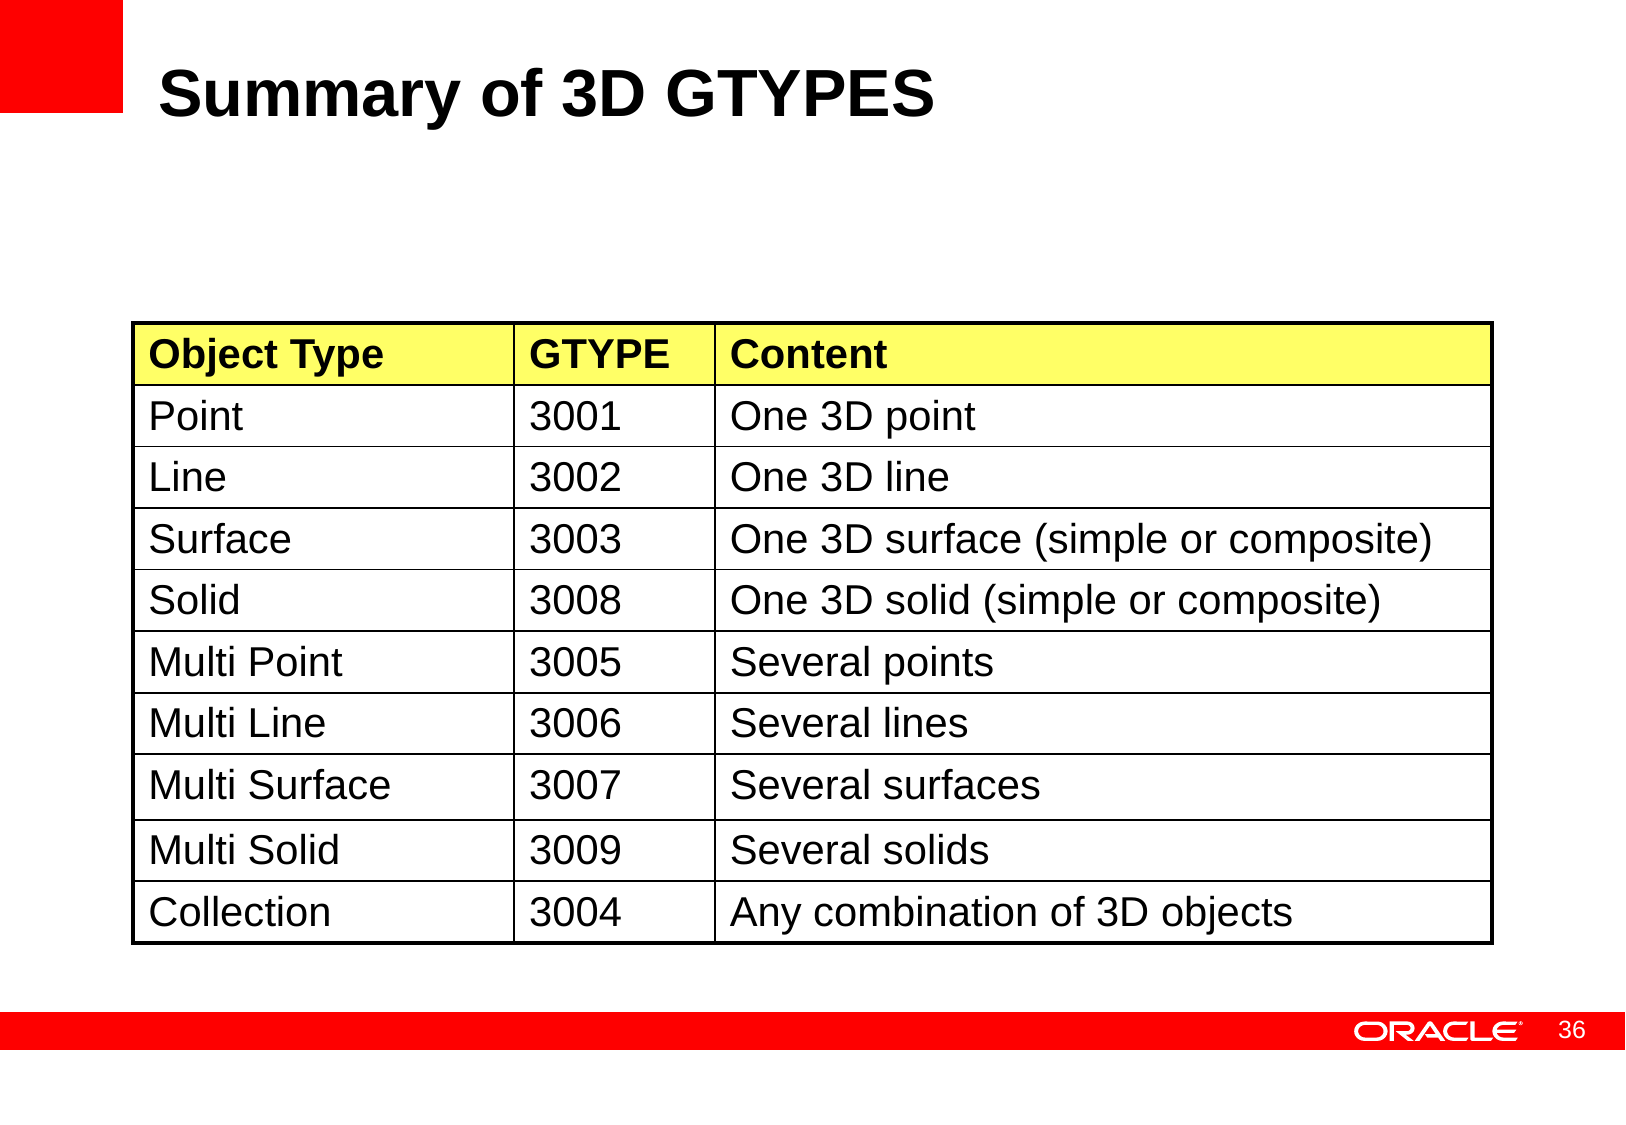

# Summary of 3D GTYPES
| Object Type | GTYPE | Content |
| --- | --- | --- |
| Point | 3001 | One 3D point |
| Line | 3002 | One 3D line |
| Surface | 3003 | One 3D surface (simple or composite) |
| Solid | 3008 | One 3D solid (simple or composite) |
| Multi Point | 3005 | Several points |
| Multi Line | 3006 | Several lines |
| Multi Surface | 3007 | Several surfaces |
| Multi Solid | 3009 | Several solids |
| Collection | 3004 | Any combination of 3D objects |